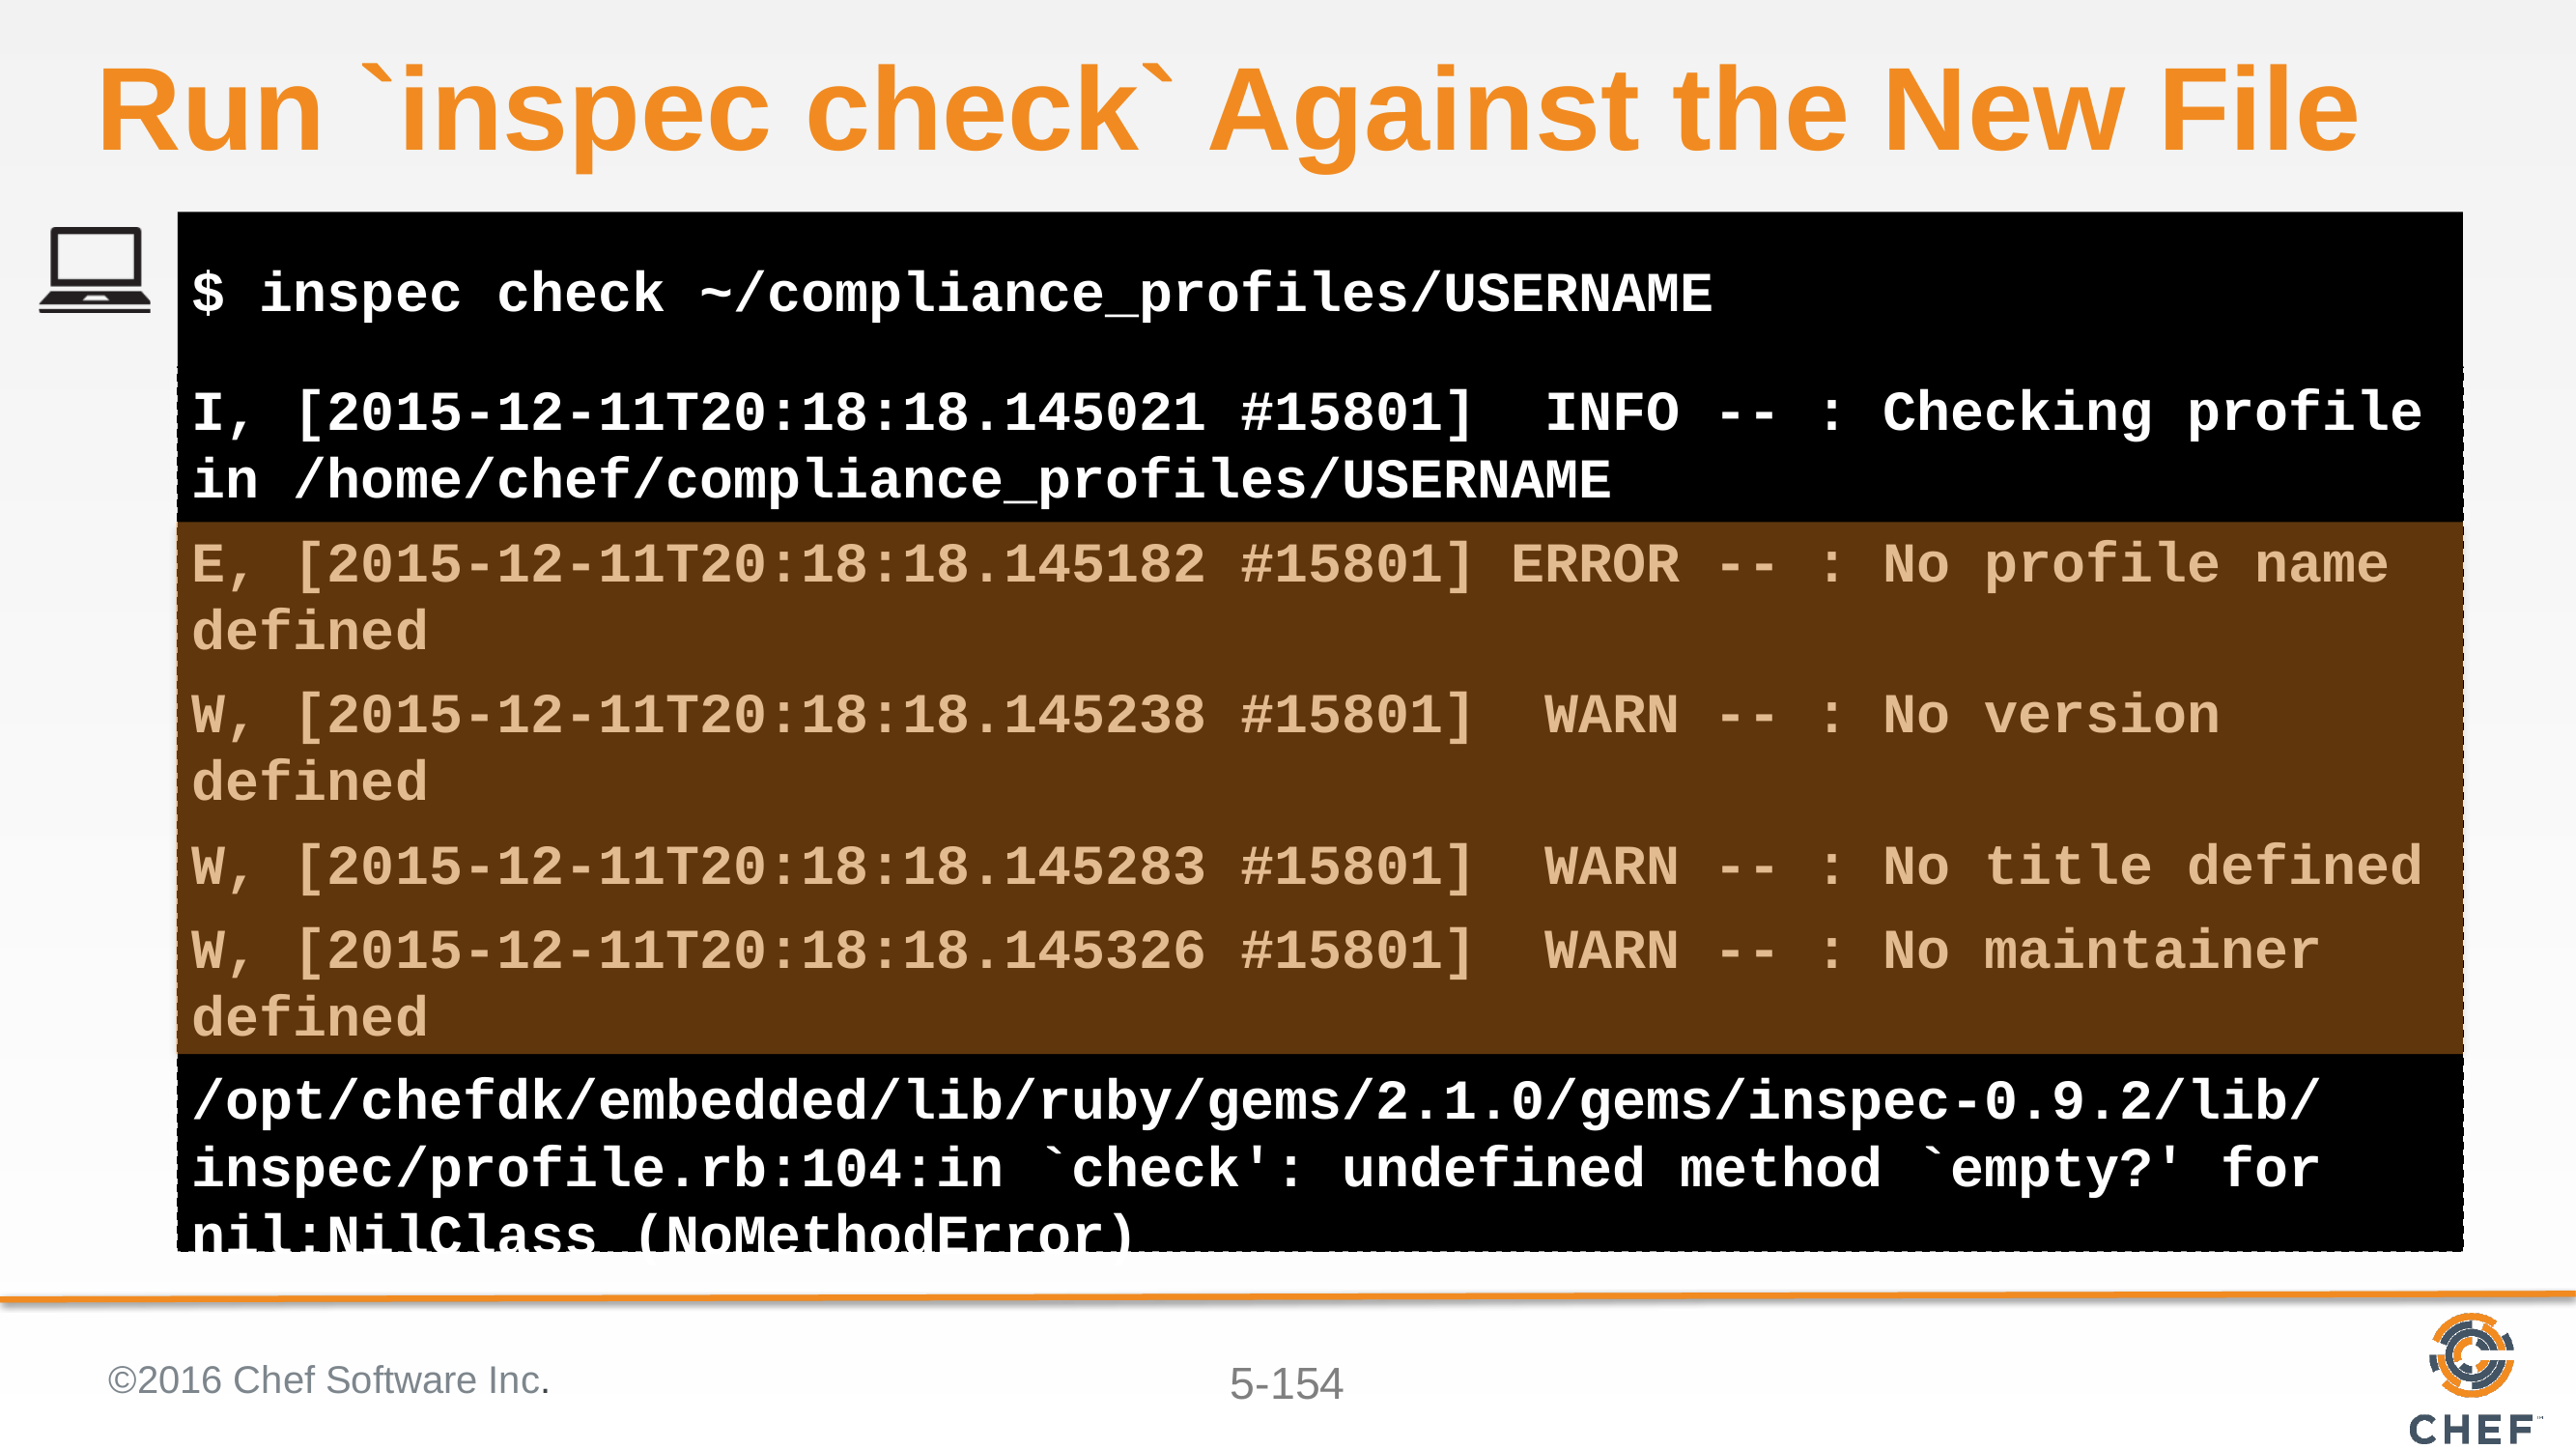

# Run `inspec check` Against the New File
$ inspec check ~/compliance_profiles/USERNAME
I, [2015-12-11T20:18:18.145021 #15801]  INFO -- : Checking profile in /home/chef/compliance_profiles/USERNAME
E, [2015-12-11T20:18:18.145182 #15801] ERROR -- : No profile name defined
W, [2015-12-11T20:18:18.145238 #15801]  WARN -- : No version defined
W, [2015-12-11T20:18:18.145283 #15801]  WARN -- : No title defined
W, [2015-12-11T20:18:18.145326 #15801]  WARN -- : No maintainer defined
/opt/chefdk/embedded/lib/ruby/gems/2.1.0/gems/inspec-0.9.2/lib/inspec/profile.rb:104:in `check': undefined method `empty?' for nil:NilClass (NoMethodError)